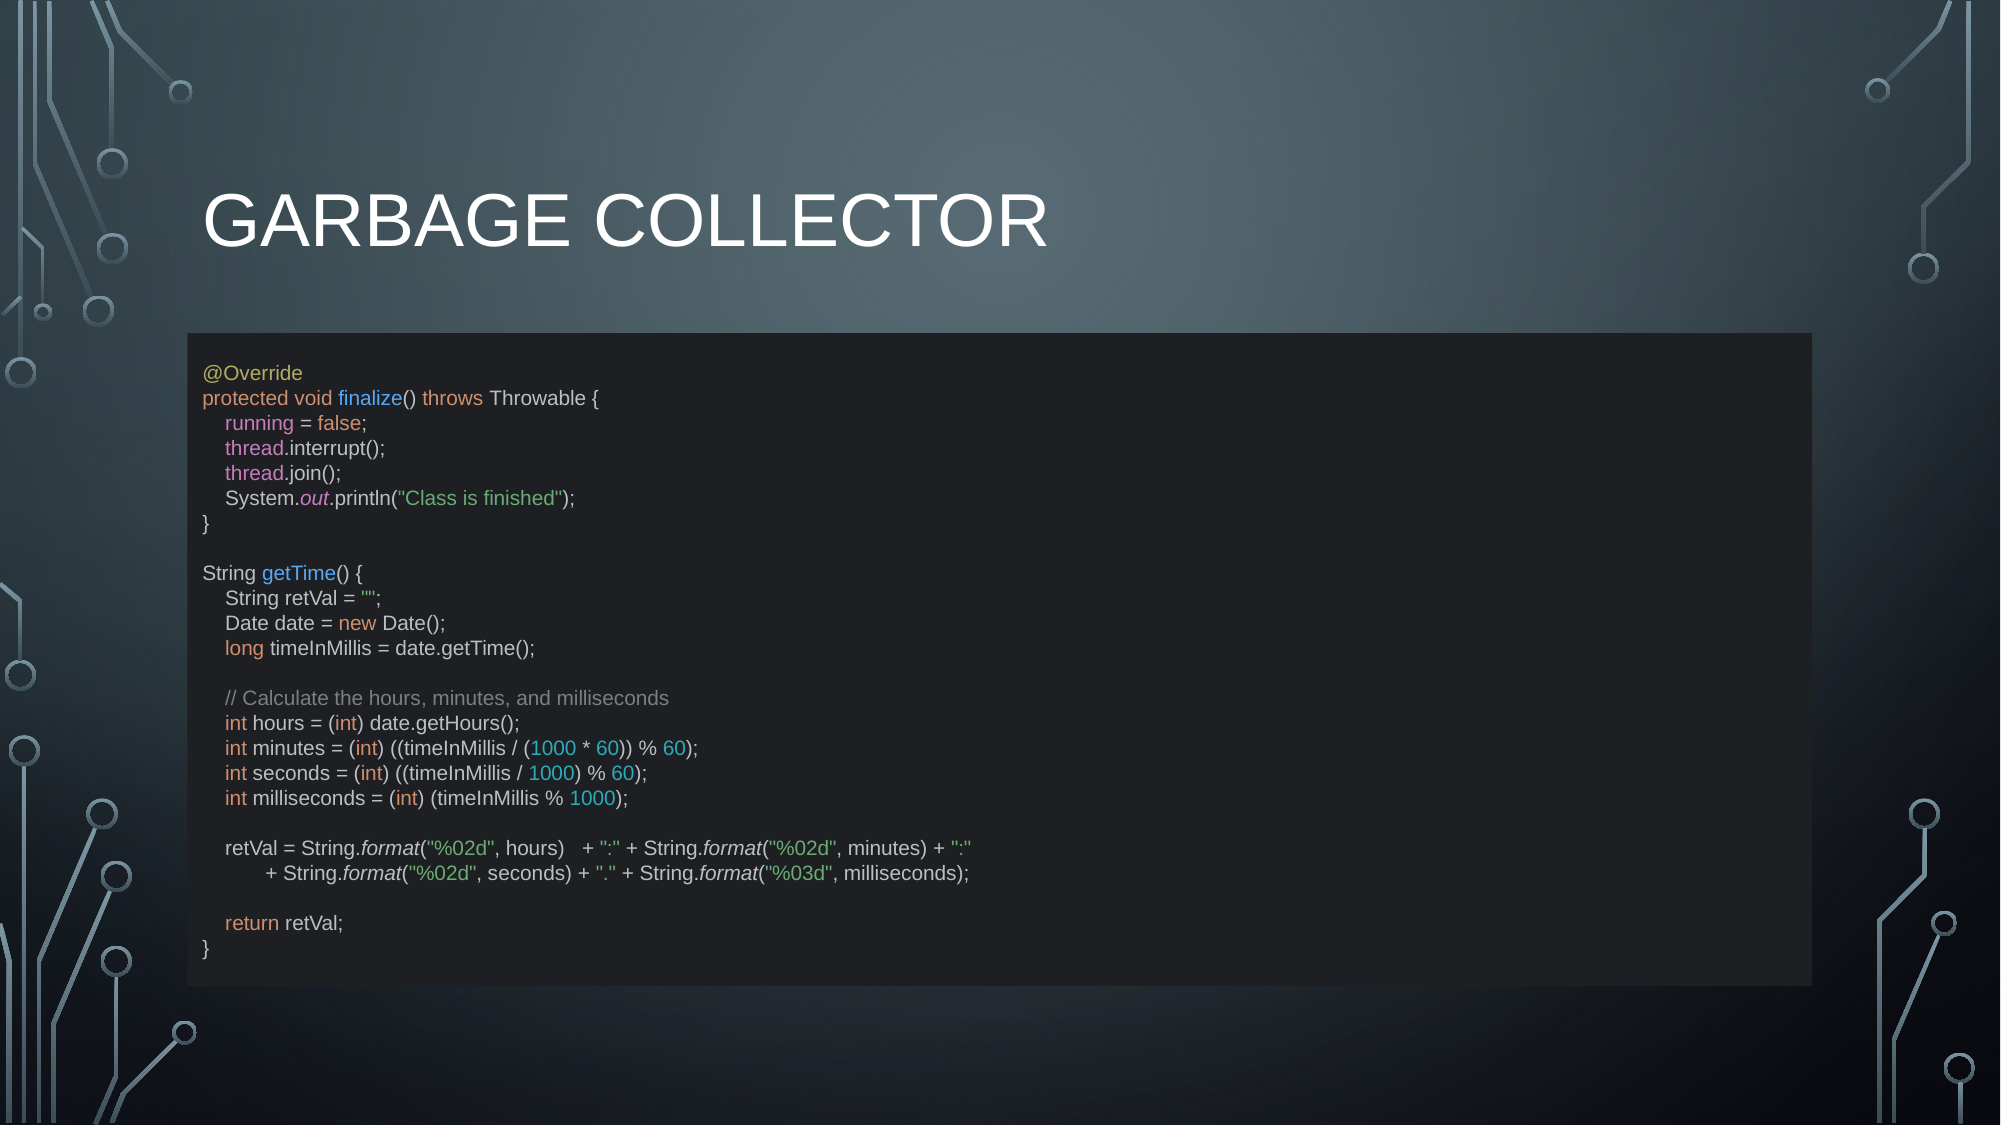

# Garbage Collector
Part 2
@Override
protected void finalize() throws Throwable {
    running = false;
    thread.interrupt();
    thread.join();
    System.out.println("Class is finished");
}
String getTime() {
    String retVal = "";
    Date date = new Date();
    long timeInMillis = date.getTime();
    // Calculate the hours, minutes, and milliseconds
    int hours = (int) date.getHours();
    int minutes = (int) ((timeInMillis / (1000 * 60)) % 60);
    int seconds = (int) ((timeInMillis / 1000) % 60);
    int milliseconds = (int) (timeInMillis % 1000);
    retVal = String.format("%02d", hours)   + ":" + String.format("%02d", minutes) + ":"
           + String.format("%02d", seconds) + "." + String.format("%03d", milliseconds);
    return retVal;
}